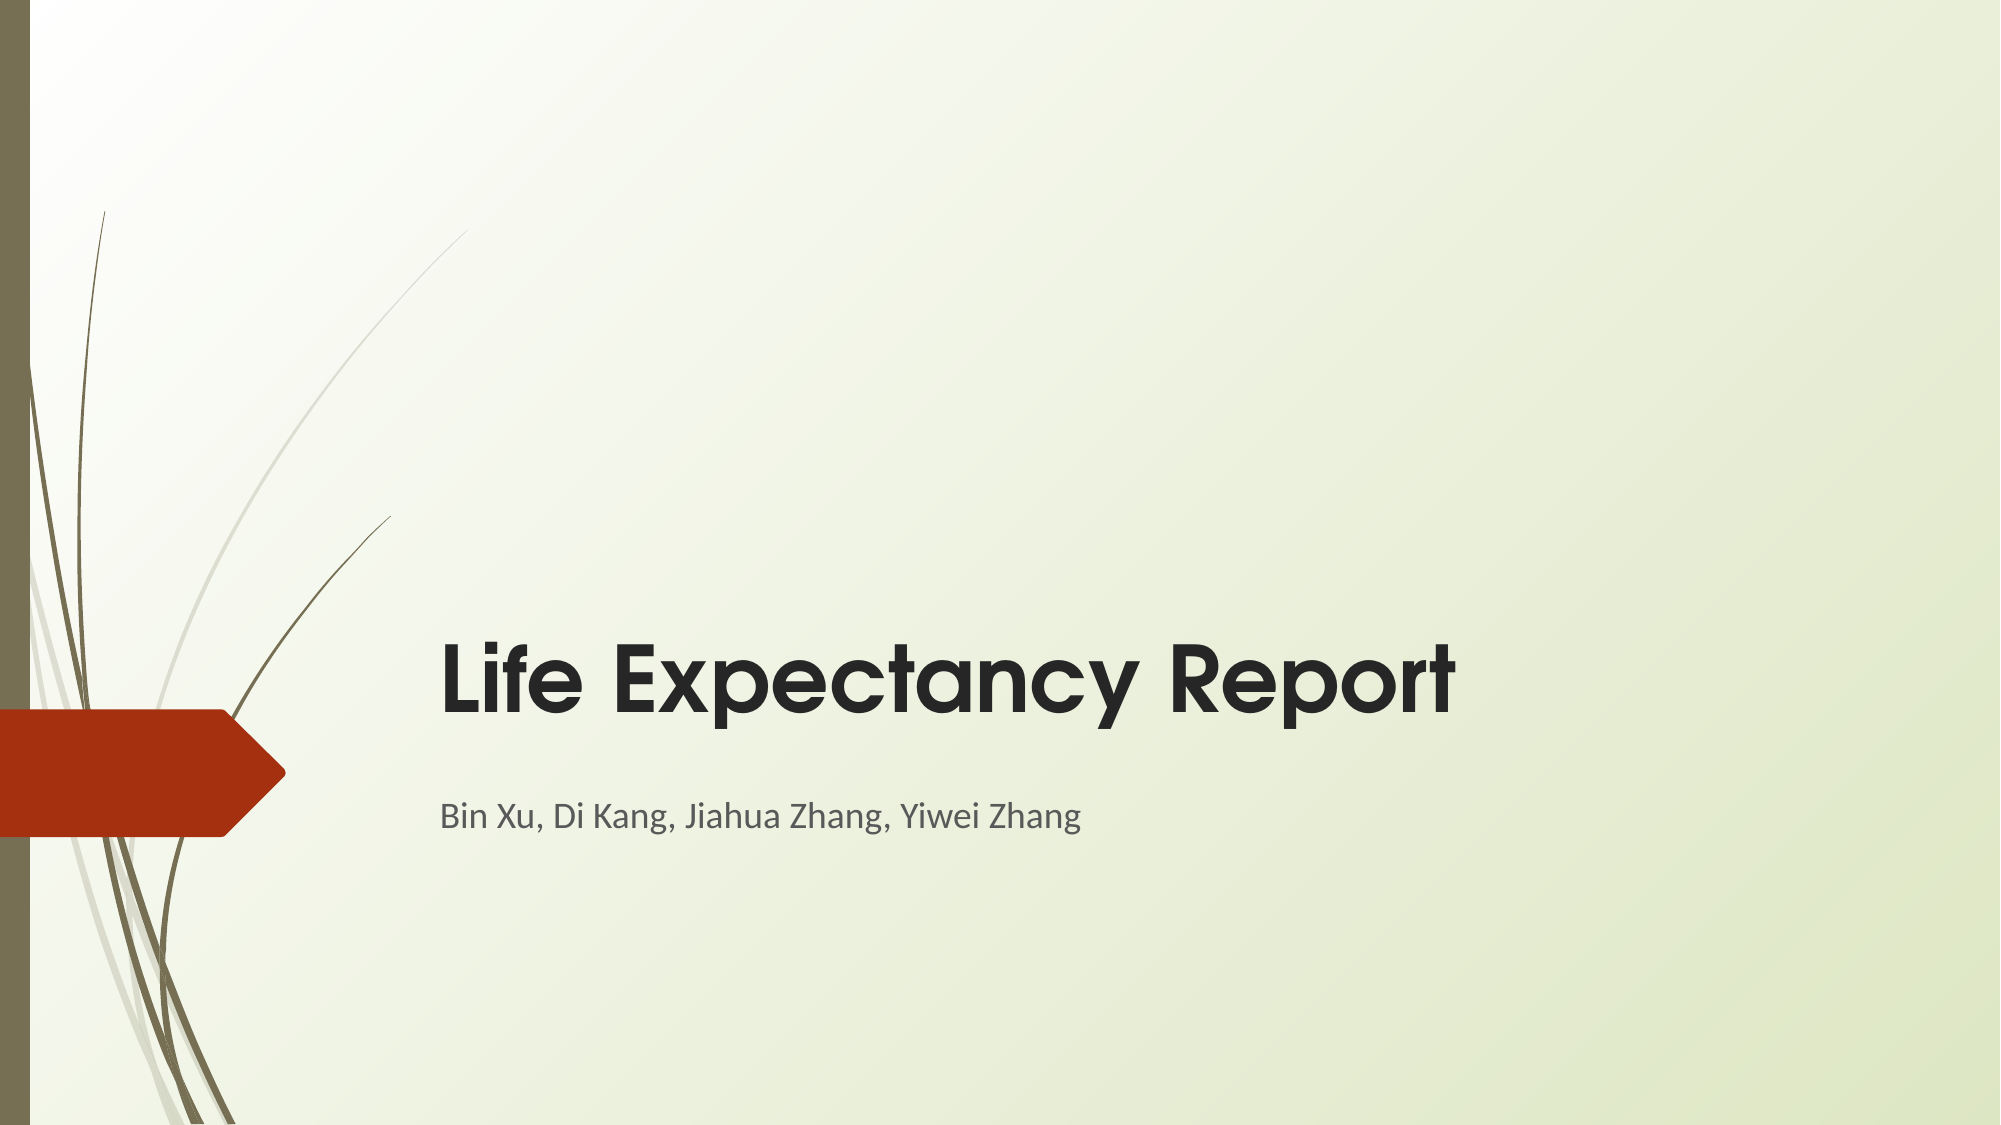

# Life Expectancy Report
Bin Xu, Di Kang, Jiahua Zhang, Yiwei Zhang